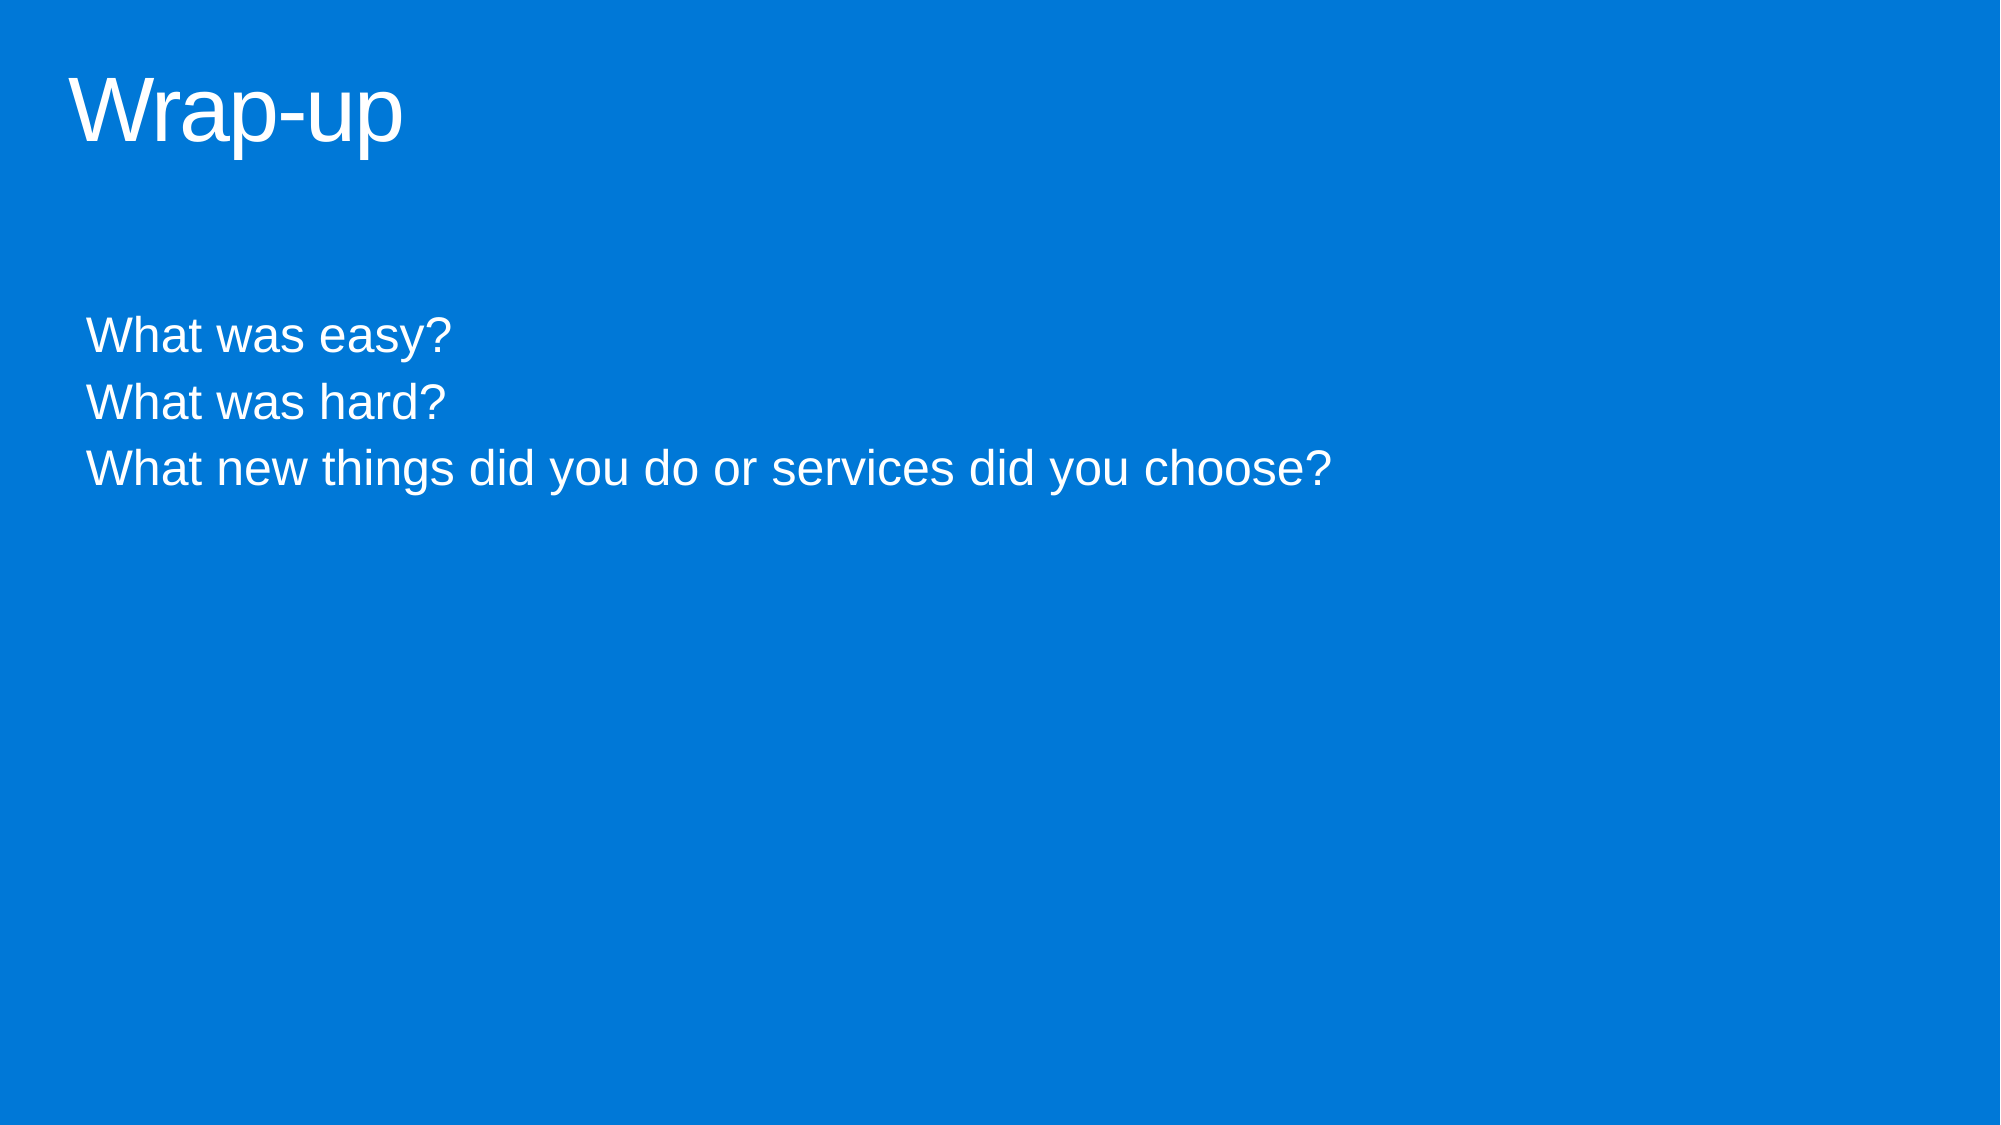

# Wrap-up
What was easy?
What was hard?
What new things did you do or services did you choose?